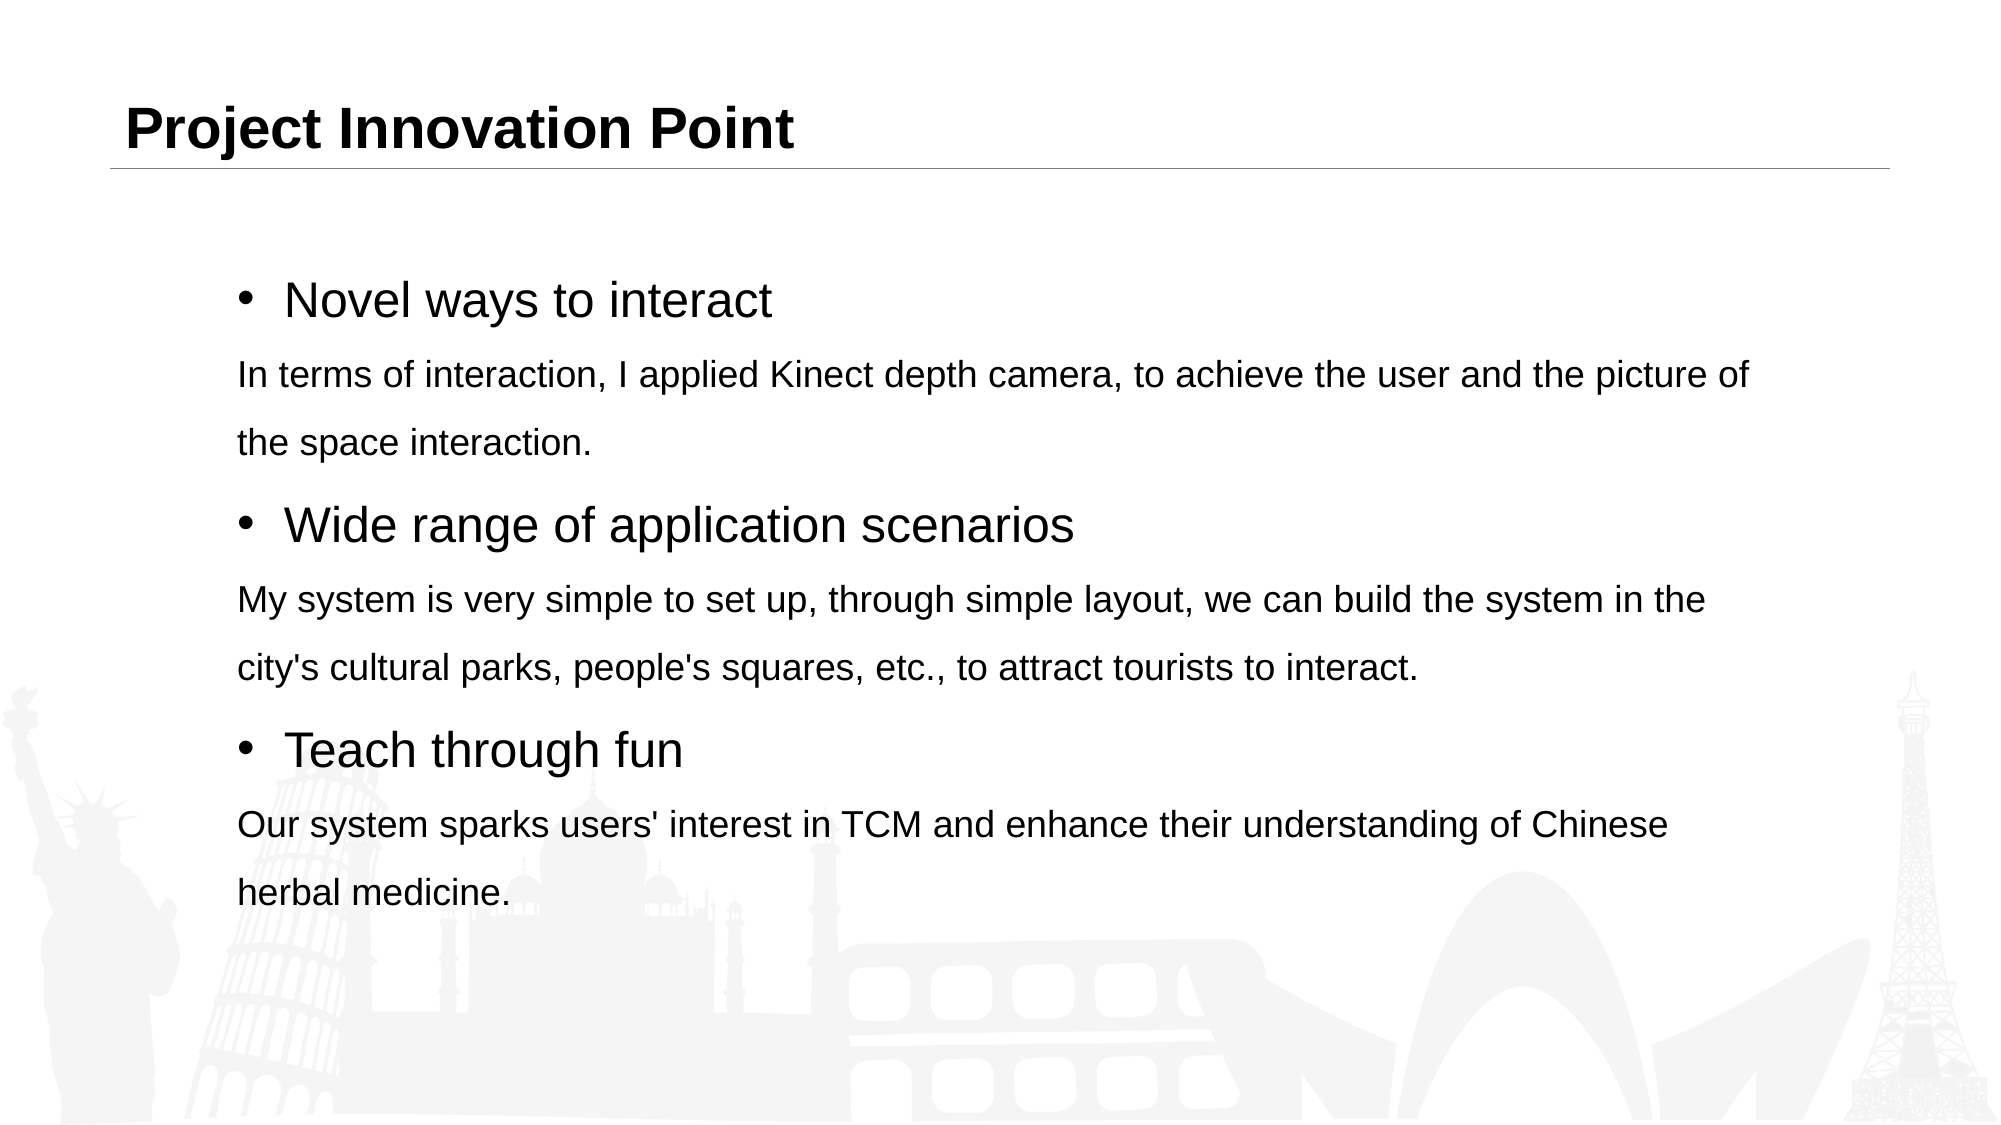

# Project Innovation Point
Novel ways to interact
In terms of interaction, I applied Kinect depth camera, to achieve the user and the picture of the space interaction.
Wide range of application scenarios
My system is very simple to set up, through simple layout, we can build the system in the city's cultural parks, people's squares, etc., to attract tourists to interact.
Teach through fun
Our system sparks users' interest in TCM and enhance their understanding of Chinese herbal medicine.

19